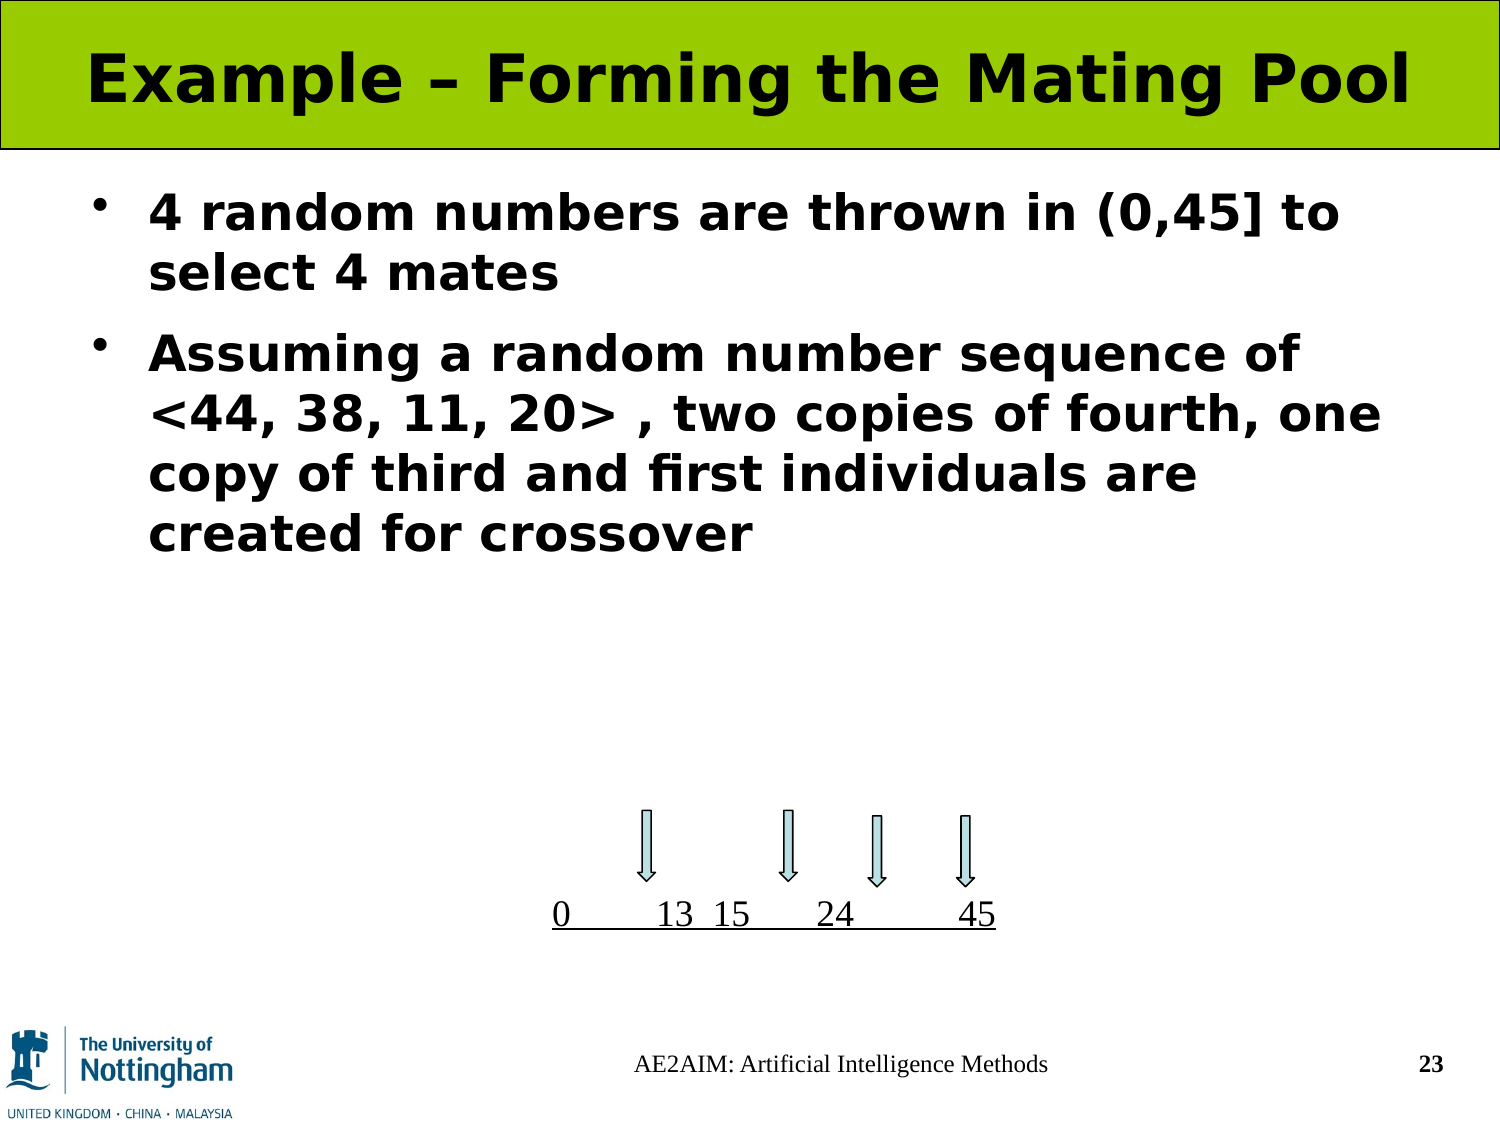

# Example – Forming the Mating Pool
4 random numbers are thrown in (0,45] to select 4 mates
Assuming a random number sequence of <44, 38, 11, 20> , two copies of fourth, one copy of third and first individuals are created for crossover

0         13  15       24           45
AE2AIM: Artificial Intelligence Methods
23